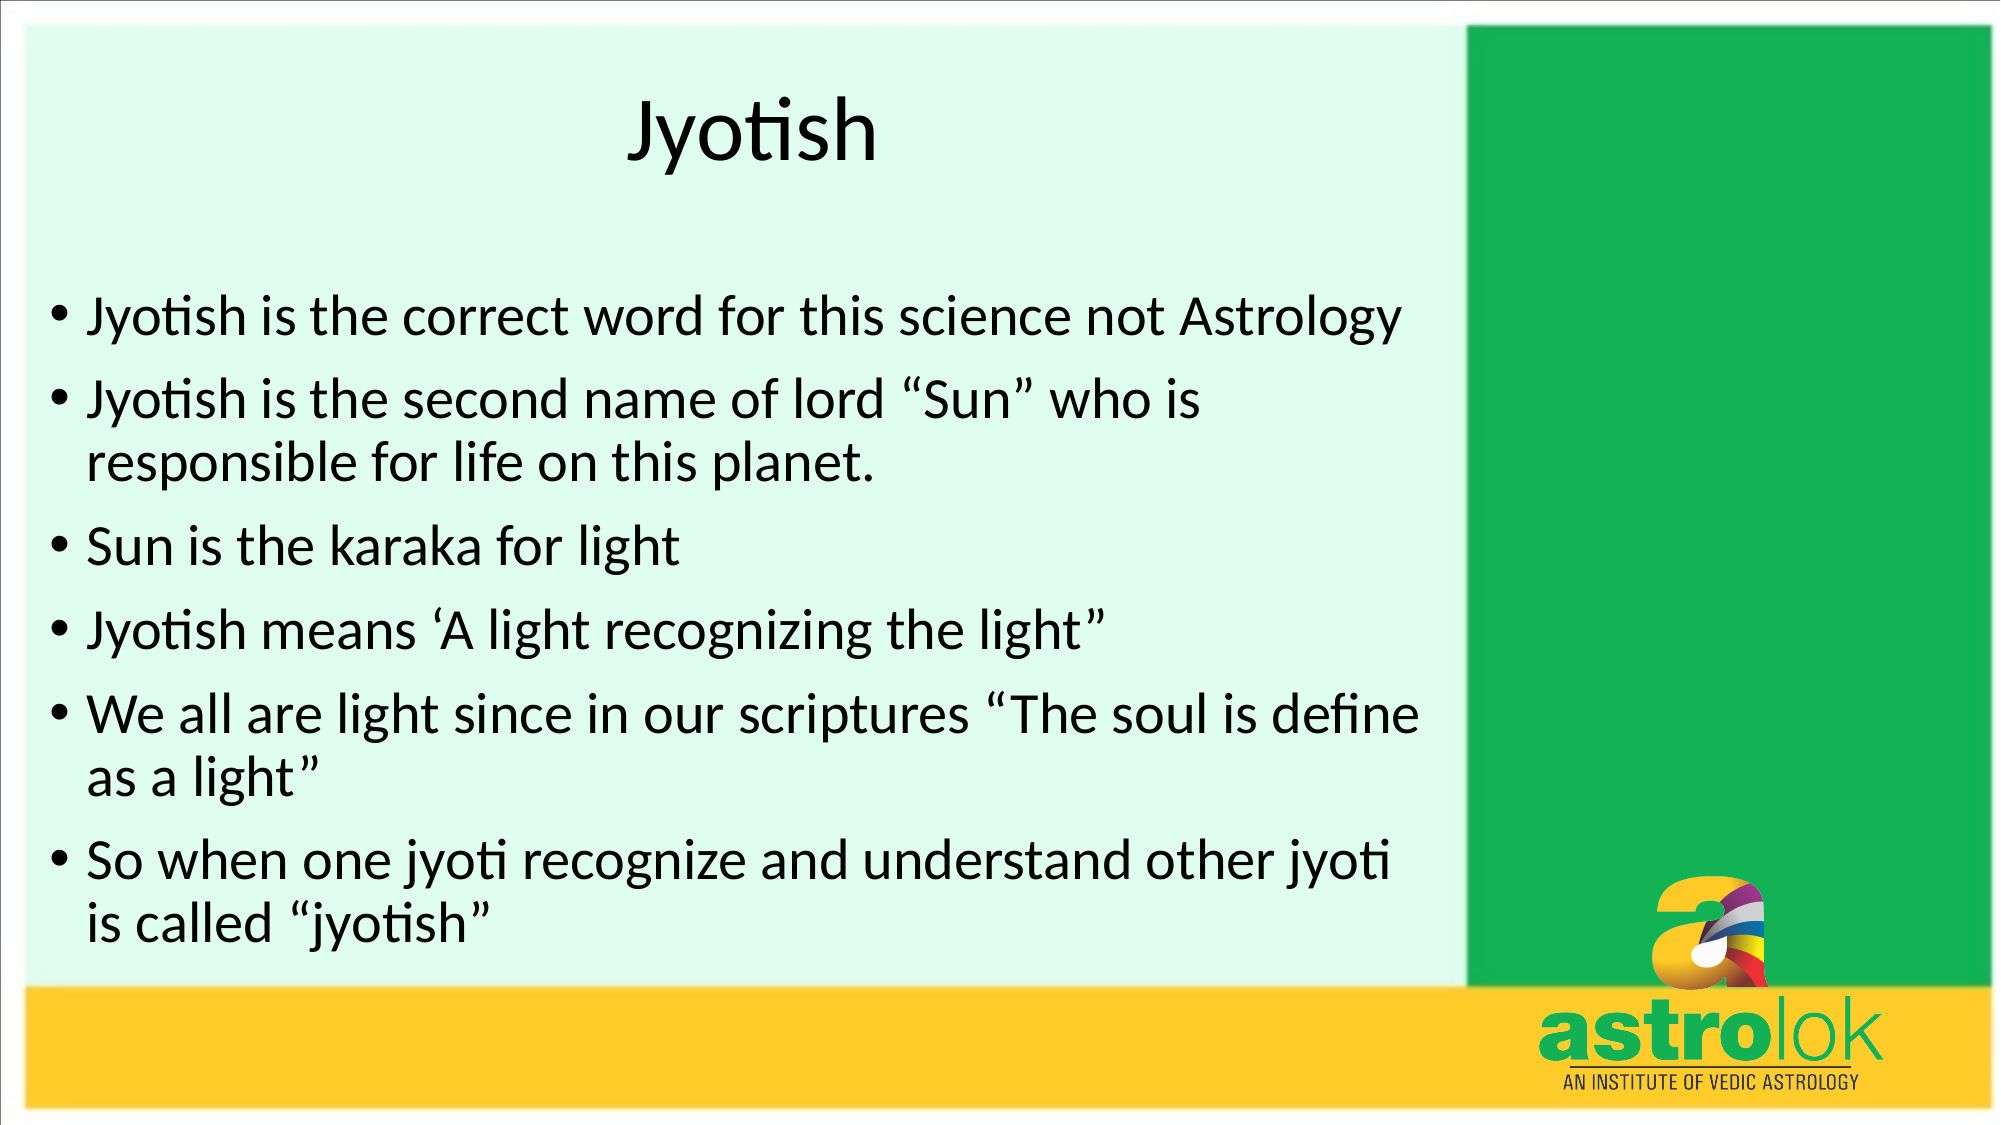

# Jyotish
Jyotish is the correct word for this science not Astrology
Jyotish is the second name of lord “Sun” who is responsible for life on this planet.
Sun is the karaka for light
Jyotish means ‘A light recognizing the light”
We all are light since in our scriptures “The soul is define as a light”
So when one jyoti recognize and understand other jyoti is called “jyotish”